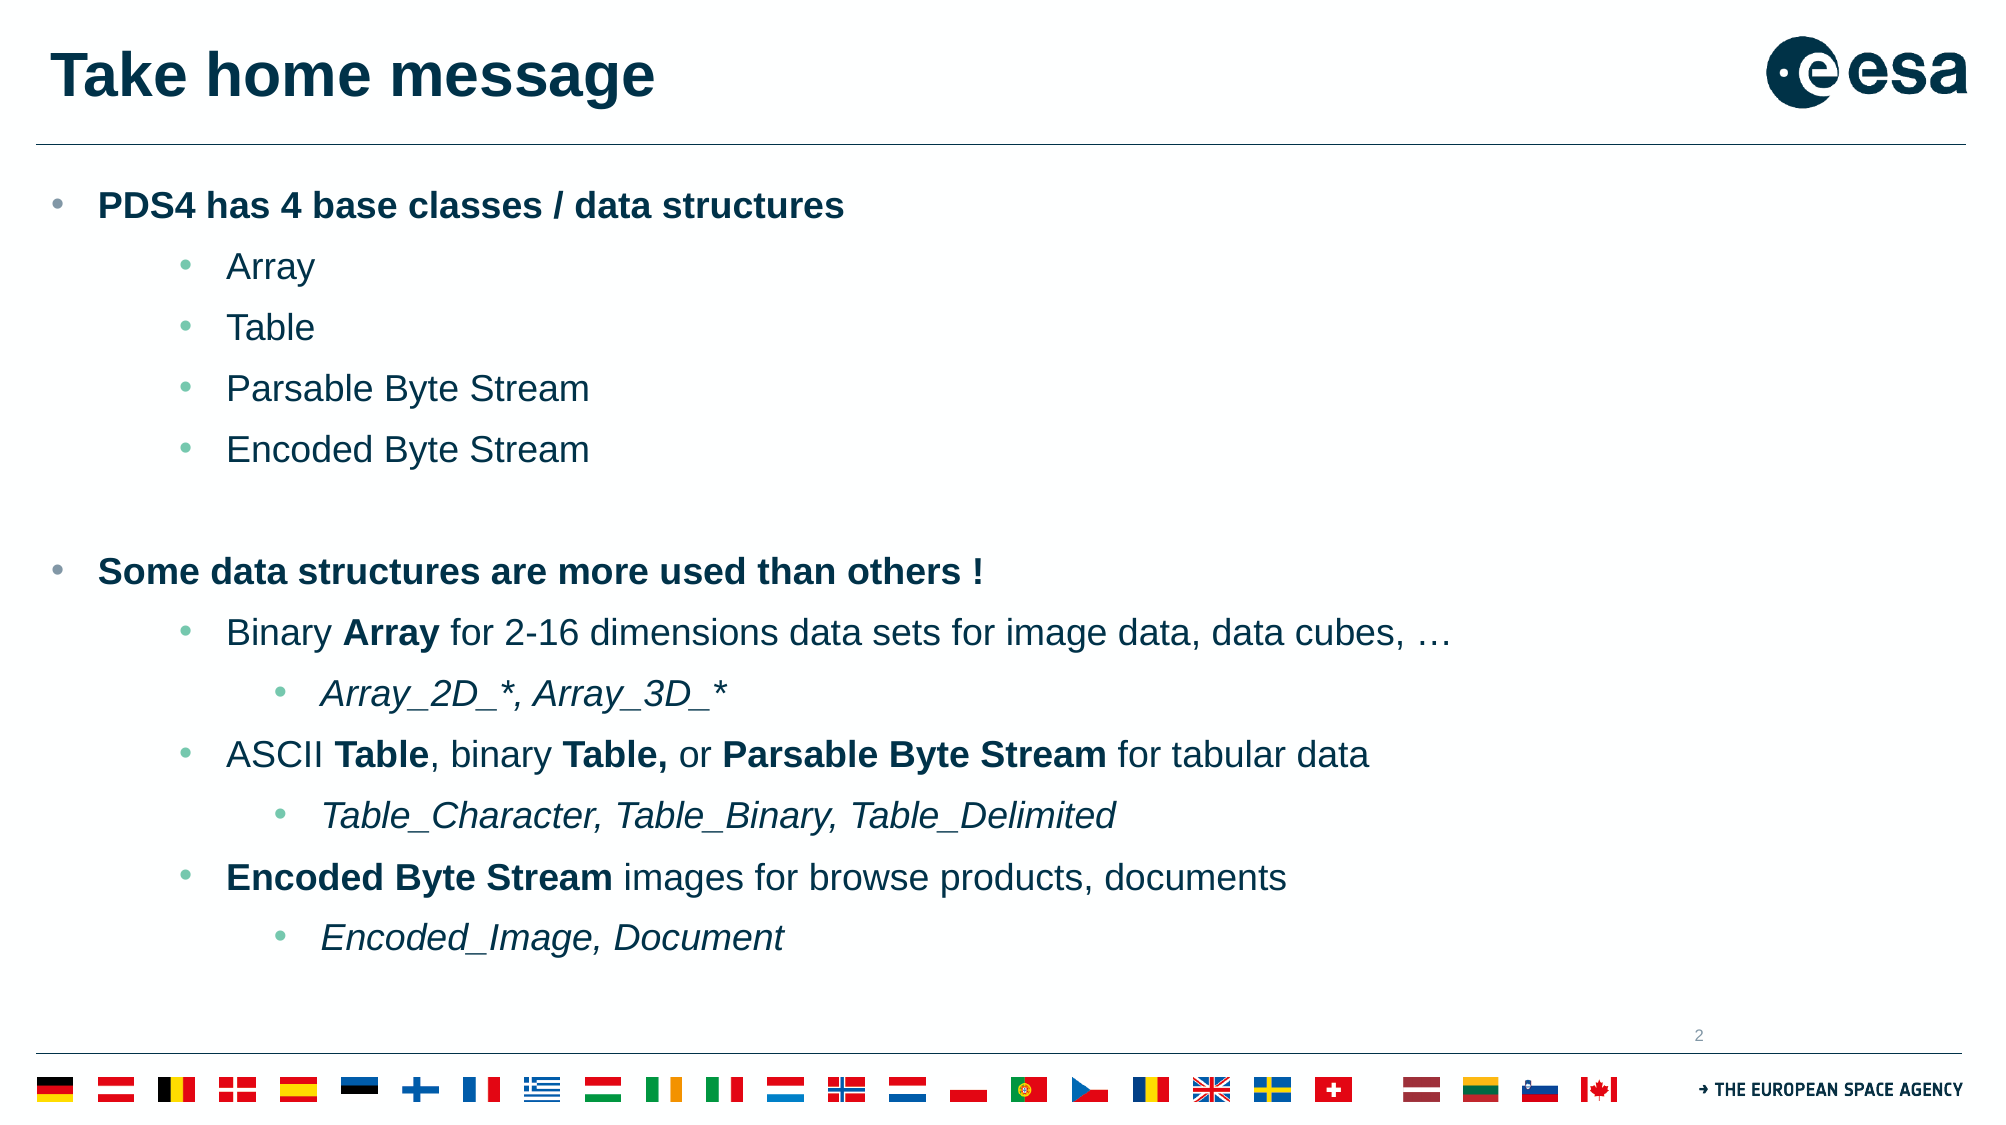

# Take home message
PDS4 has 4 base classes / data structures
Array
Table
Parsable Byte Stream
Encoded Byte Stream

Some data structures are more used than others !
Binary Array for 2-16 dimensions data sets for image data, data cubes, …
Array_2D_*, Array_3D_*
ASCII Table, binary Table, or Parsable Byte Stream for tabular data
Table_Character, Table_Binary, Table_Delimited
Encoded Byte Stream images for browse products, documents
Encoded_Image, Document